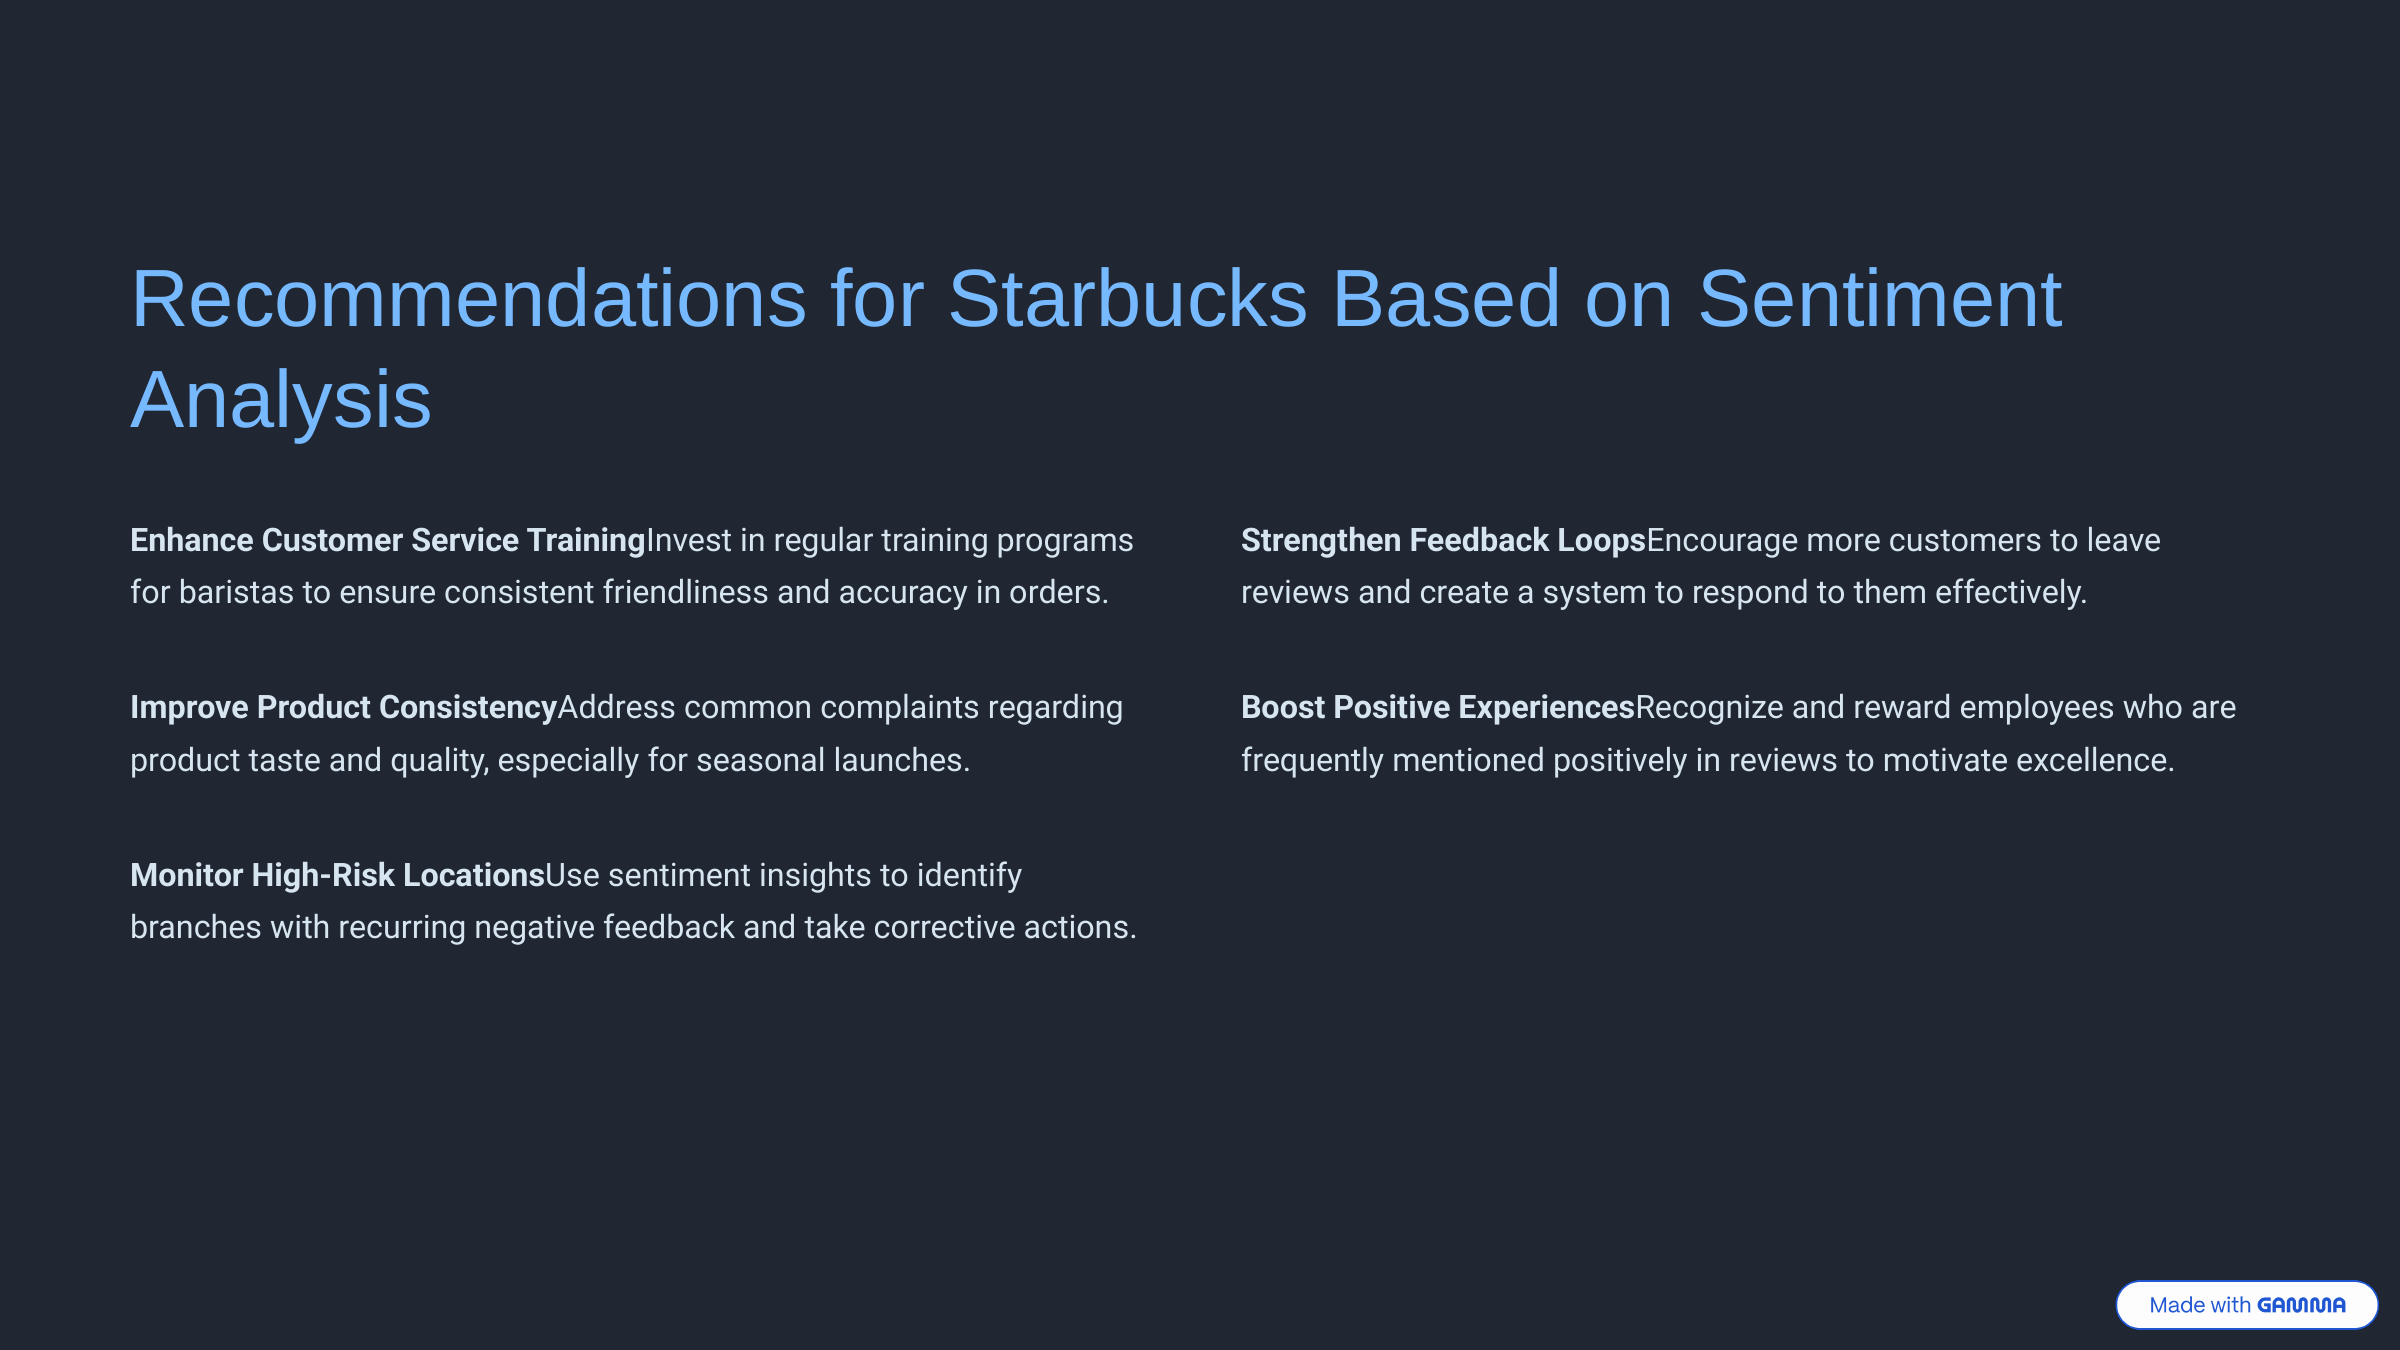

Recommendations for Starbucks Based on Sentiment Analysis
Enhance Customer Service TrainingInvest in regular training programs for baristas to ensure consistent friendliness and accuracy in orders.
Strengthen Feedback LoopsEncourage more customers to leave reviews and create a system to respond to them effectively.
Improve Product ConsistencyAddress common complaints regarding product taste and quality, especially for seasonal launches.
Boost Positive ExperiencesRecognize and reward employees who are frequently mentioned positively in reviews to motivate excellence.
Monitor High-Risk LocationsUse sentiment insights to identify branches with recurring negative feedback and take corrective actions.